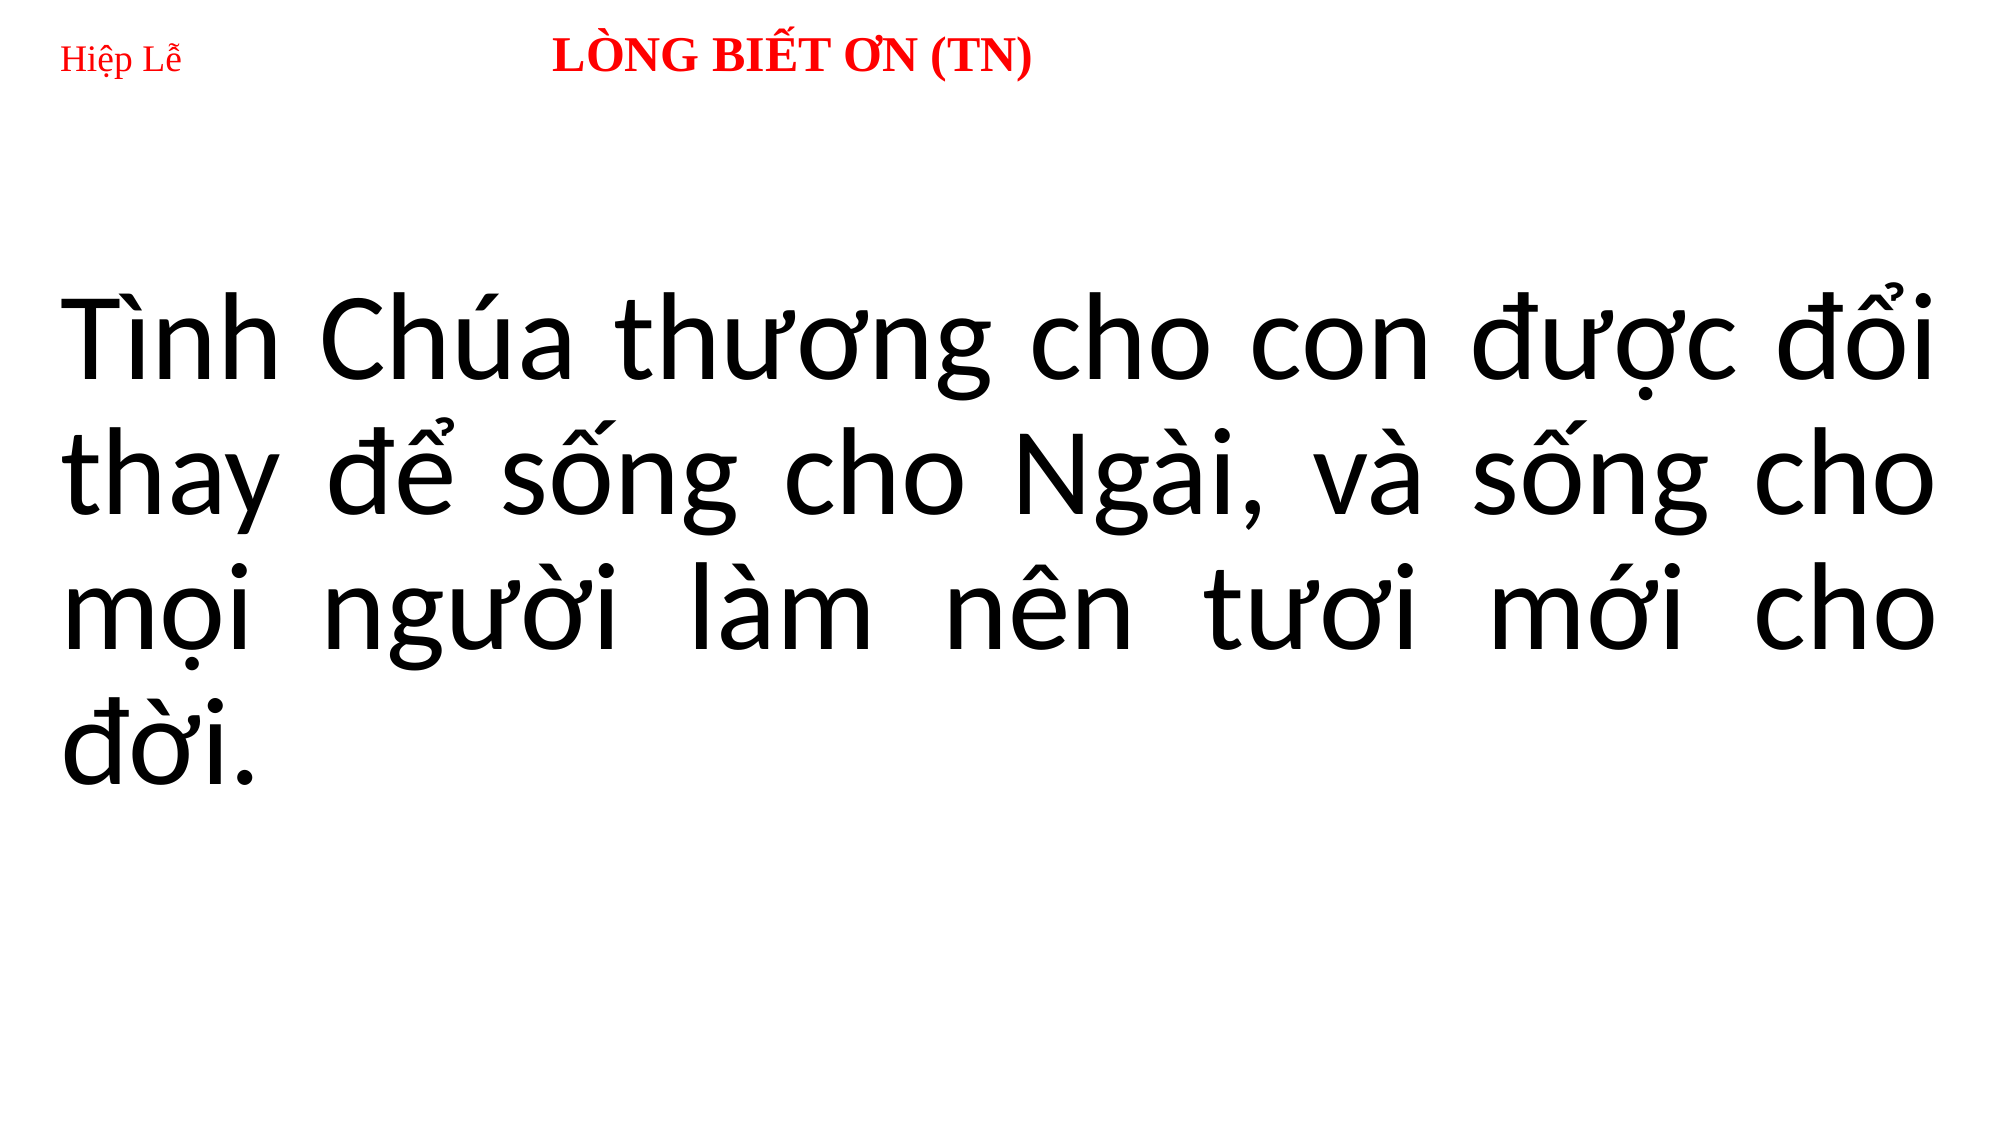

# Hiệp Lễ                                       LÒNG BIẾT ƠN (TN)
Tình Chúa thương cho con được đổi thay để sống cho Ngài, và sống cho mọi người làm nên tươi mới cho đời.